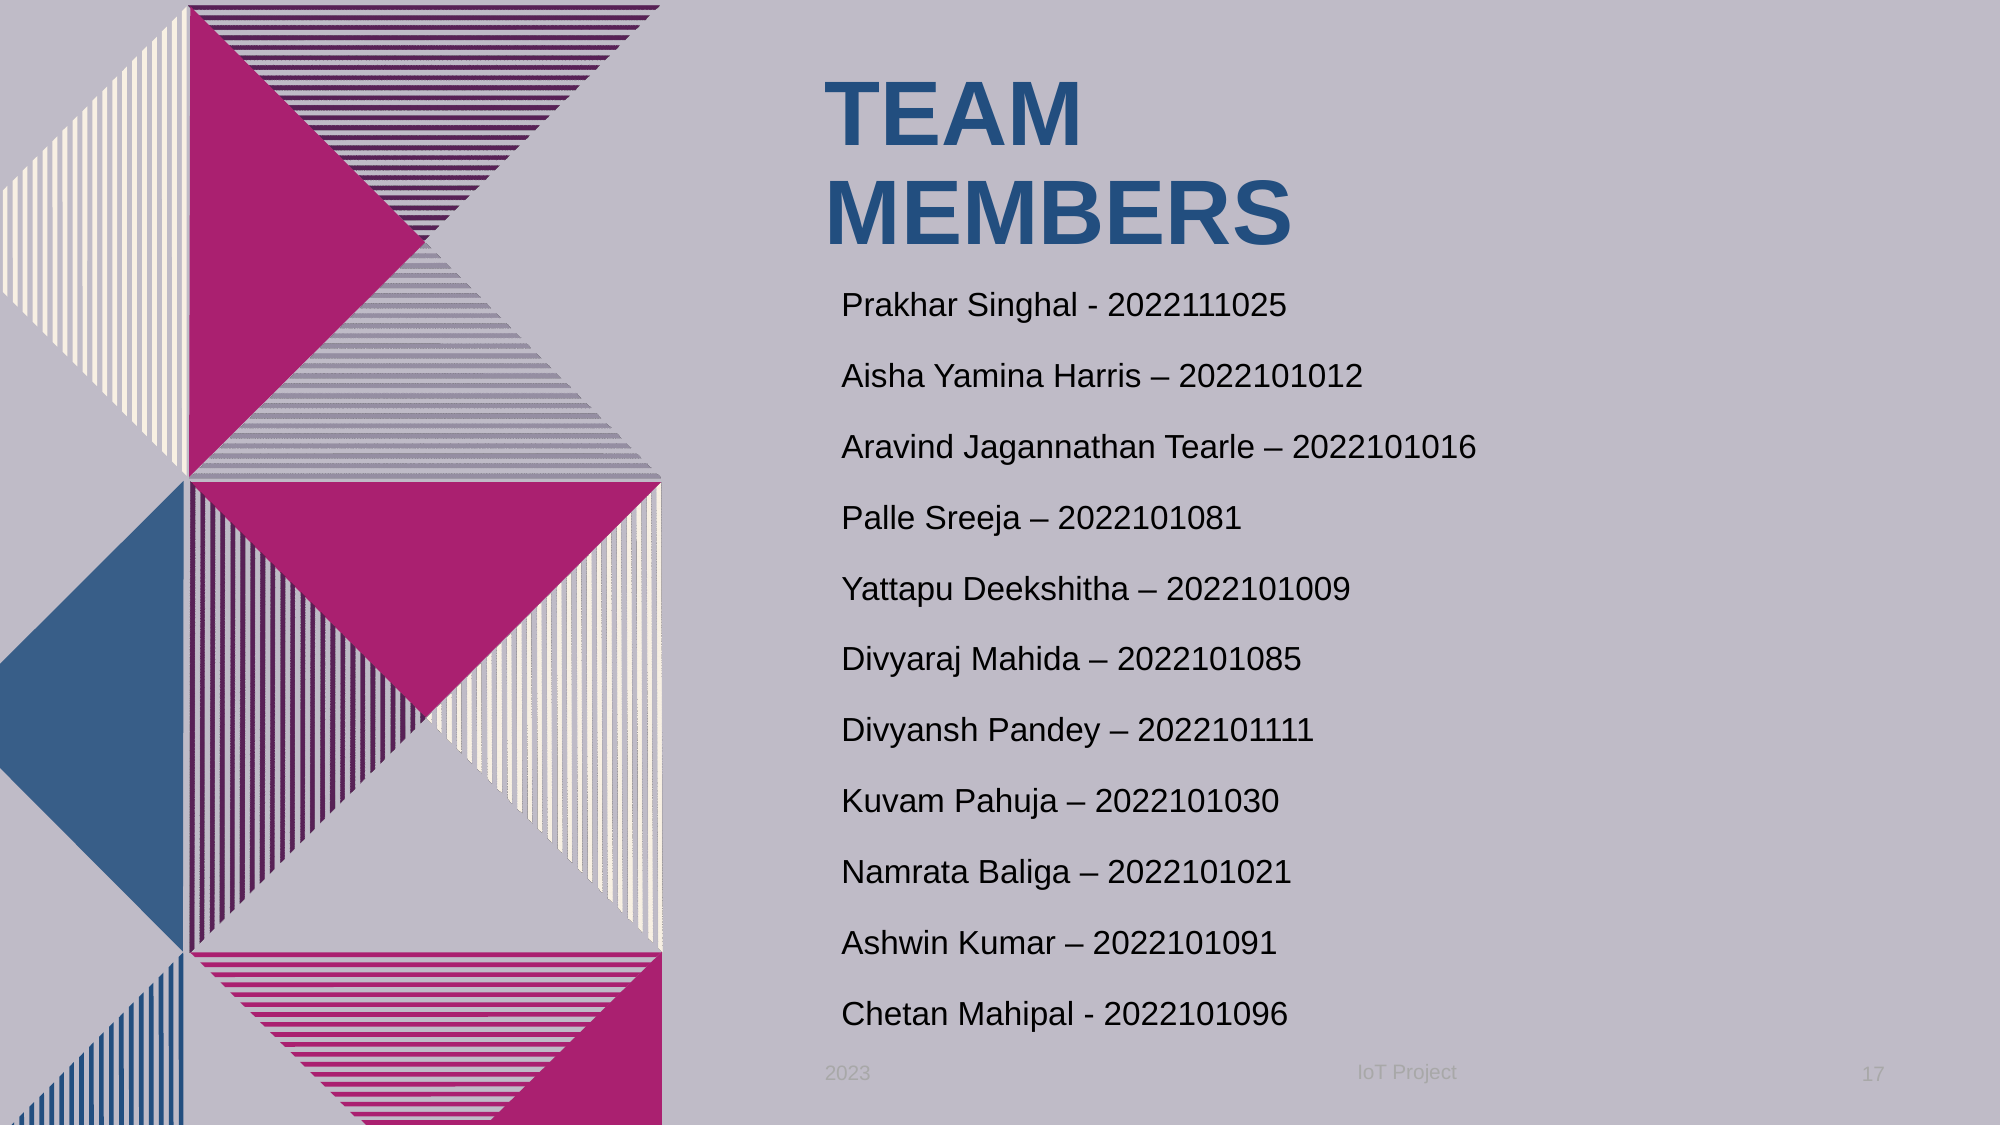

# Team Members
Prakhar Singhal - 2022111025
Aisha Yamina Harris – 2022101012
Aravind Jagannathan Tearle – 2022101016
Palle Sreeja – 2022101081
Yattapu Deekshitha – 2022101009
Divyaraj Mahida – 2022101085
Divyansh Pandey – 2022101111
Kuvam Pahuja – 2022101030
Namrata Baliga – 2022101021
Ashwin Kumar – 2022101091
Chetan Mahipal - 2022101096
IoT Project
2023
17